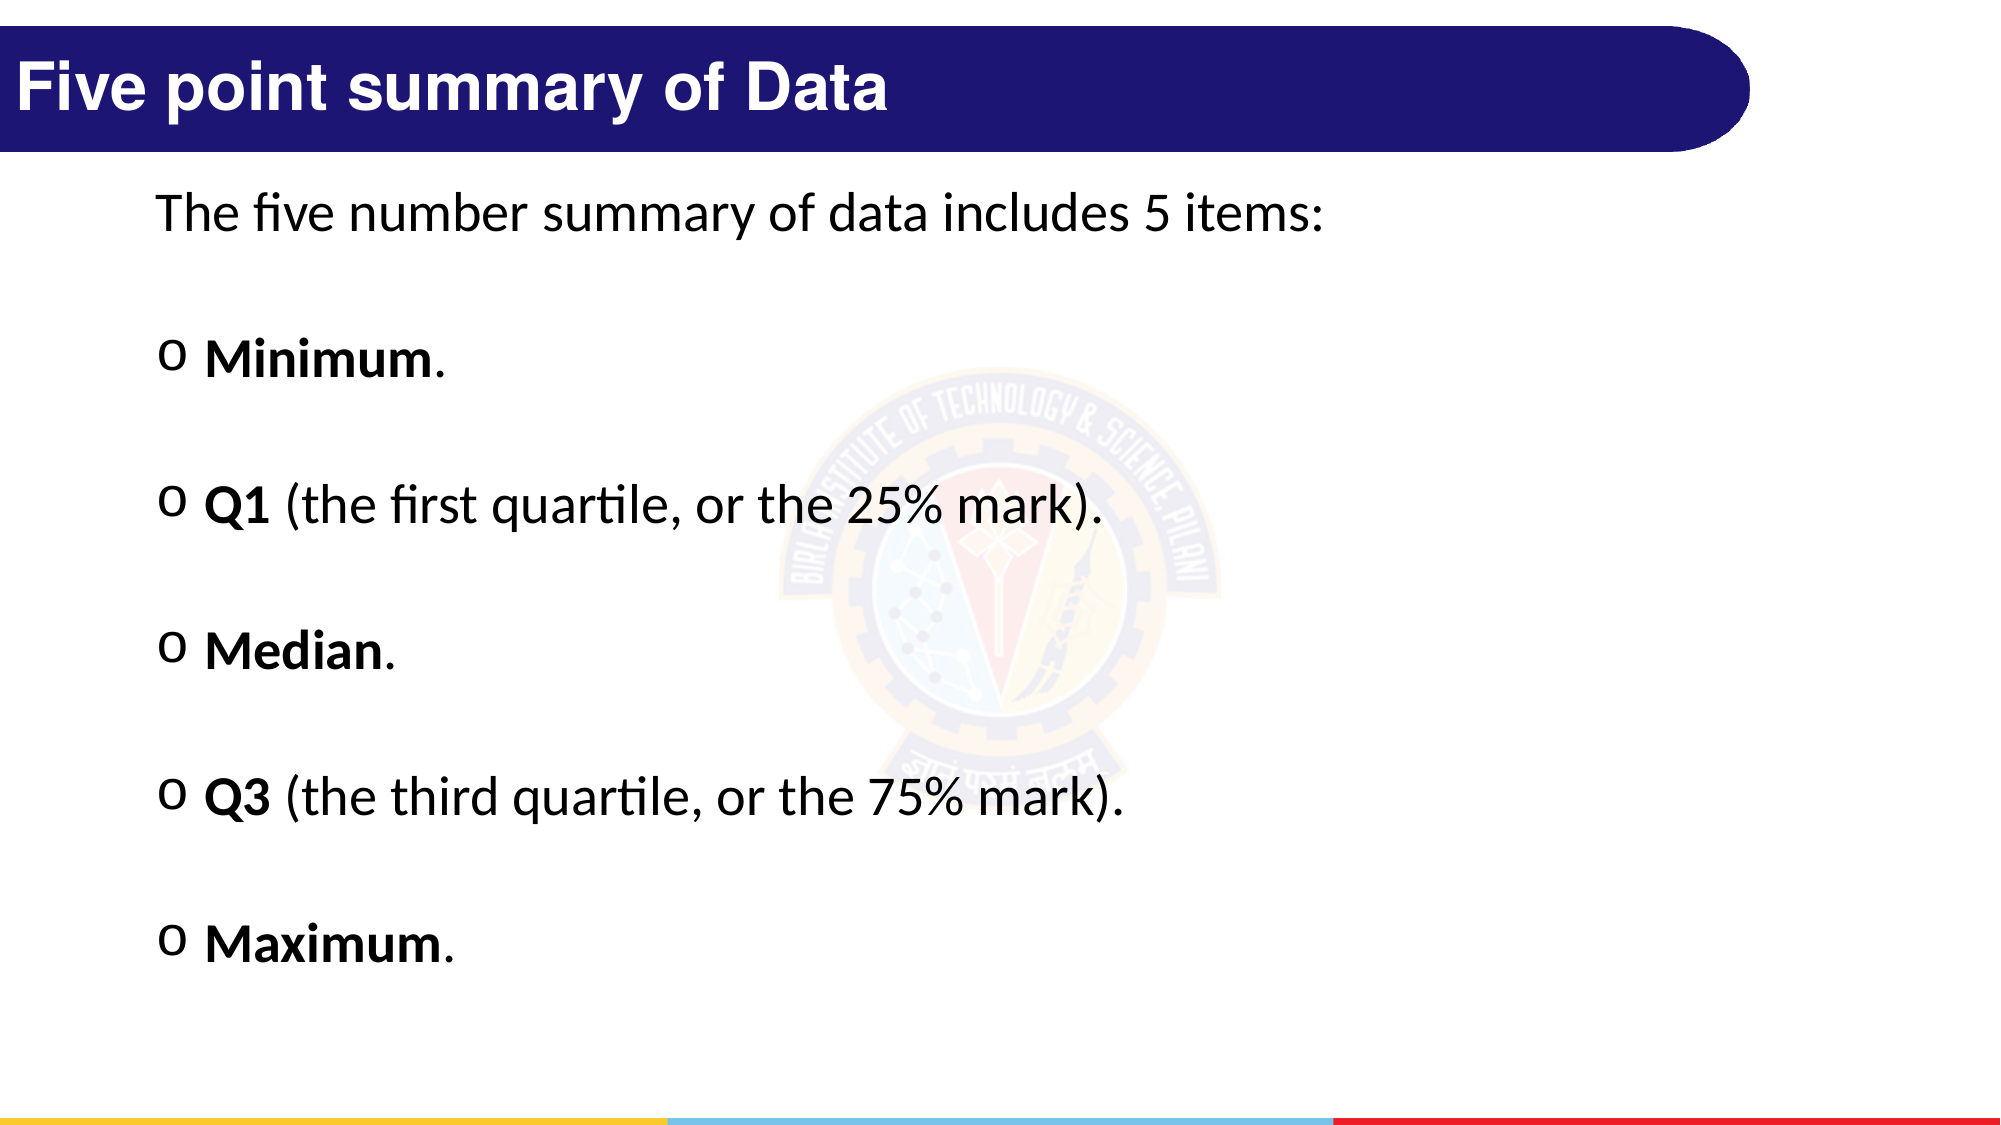

# Five point summary of Data
The five number summary of data includes 5 items:

 Minimum.

 Q1 (the first quartile, or the 25% mark).

 Median.

 Q3 (the third quartile, or the 75% mark).

 Maximum.